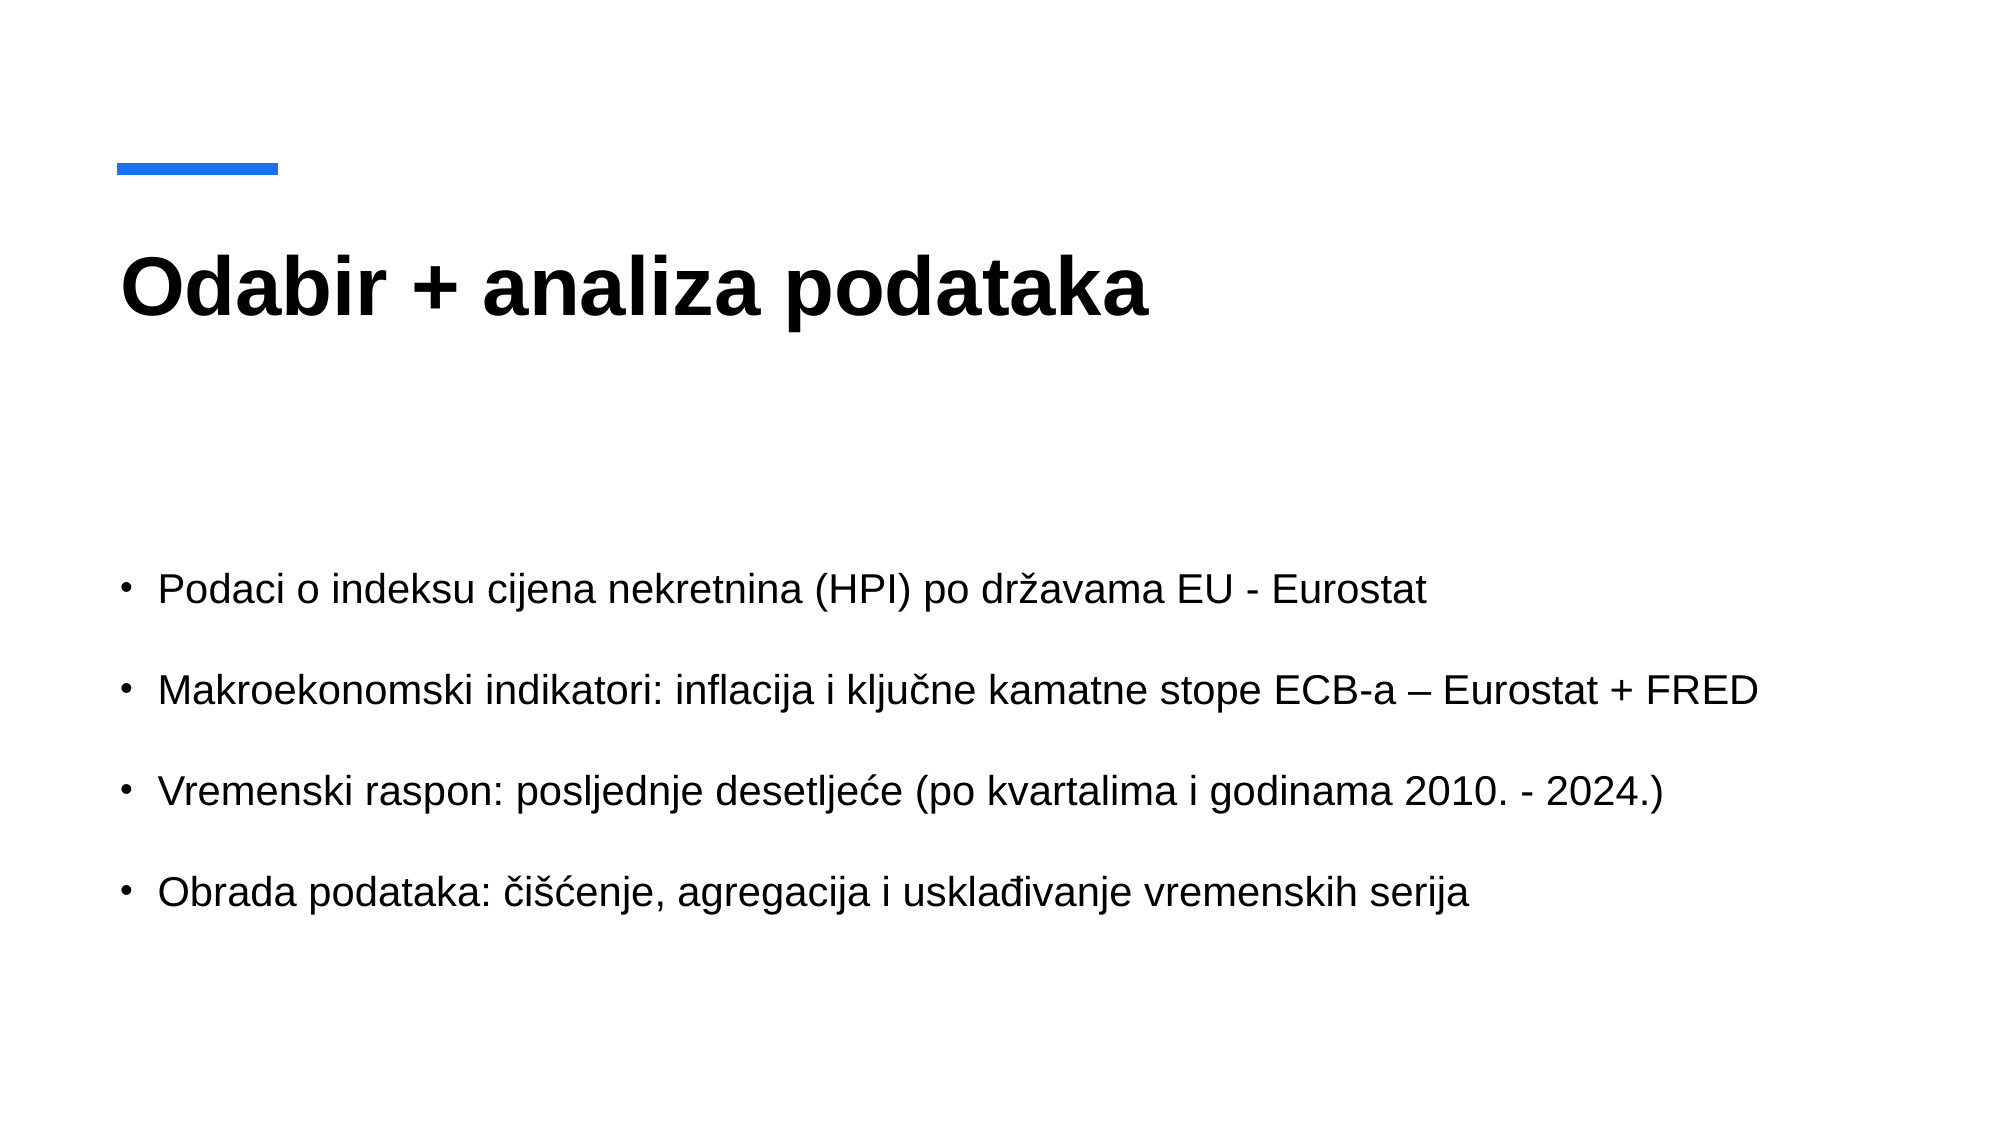

# Odabir + analiza podataka
Podaci o indeksu cijena nekretnina (HPI) po državama EU - Eurostat
Makroekonomski indikatori: inflacija i ključne kamatne stope ECB-a – Eurostat + FRED
Vremenski raspon: posljednje desetljeće (po kvartalima i godinama 2010. - 2024.)
Obrada podataka: čišćenje, agregacija i usklađivanje vremenskih serija